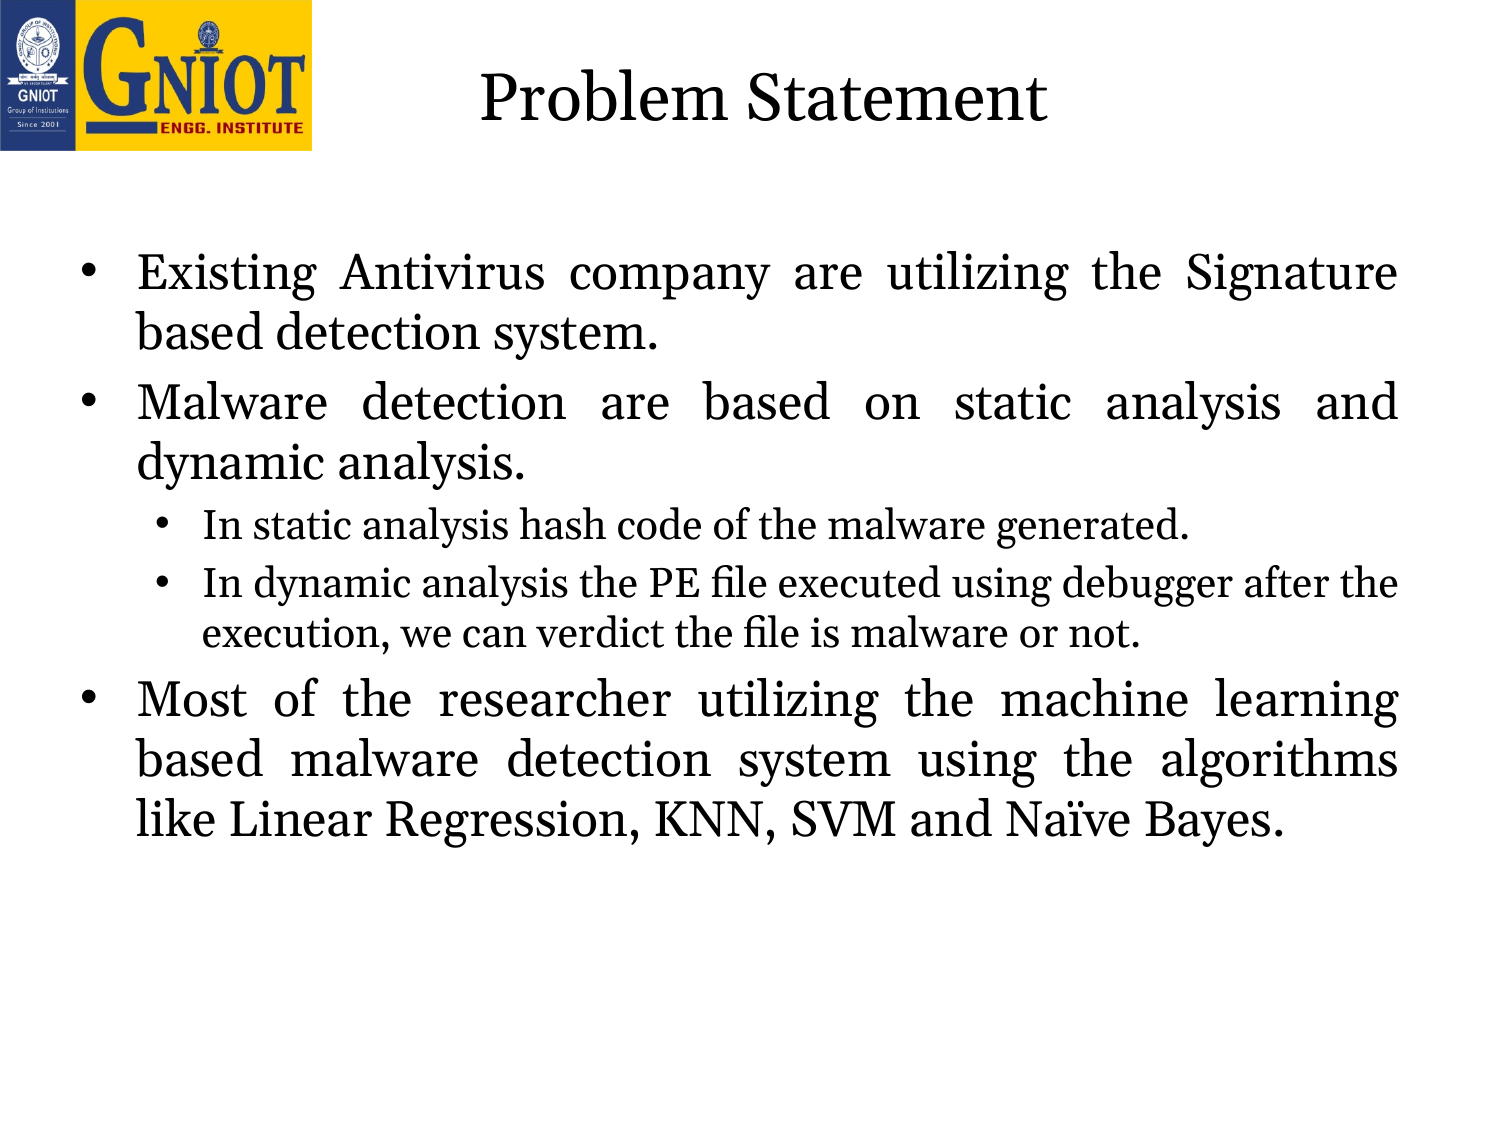

# Problem Statement
Existing Antivirus company are utilizing the Signature based detection system.
Malware detection are based on static analysis and dynamic analysis.
In static analysis hash code of the malware generated.
In dynamic analysis the PE file executed using debugger after the execution, we can verdict the file is malware or not.
Most of the researcher utilizing the machine learning based malware detection system using the algorithms like Linear Regression, KNN, SVM and Naïve Bayes.